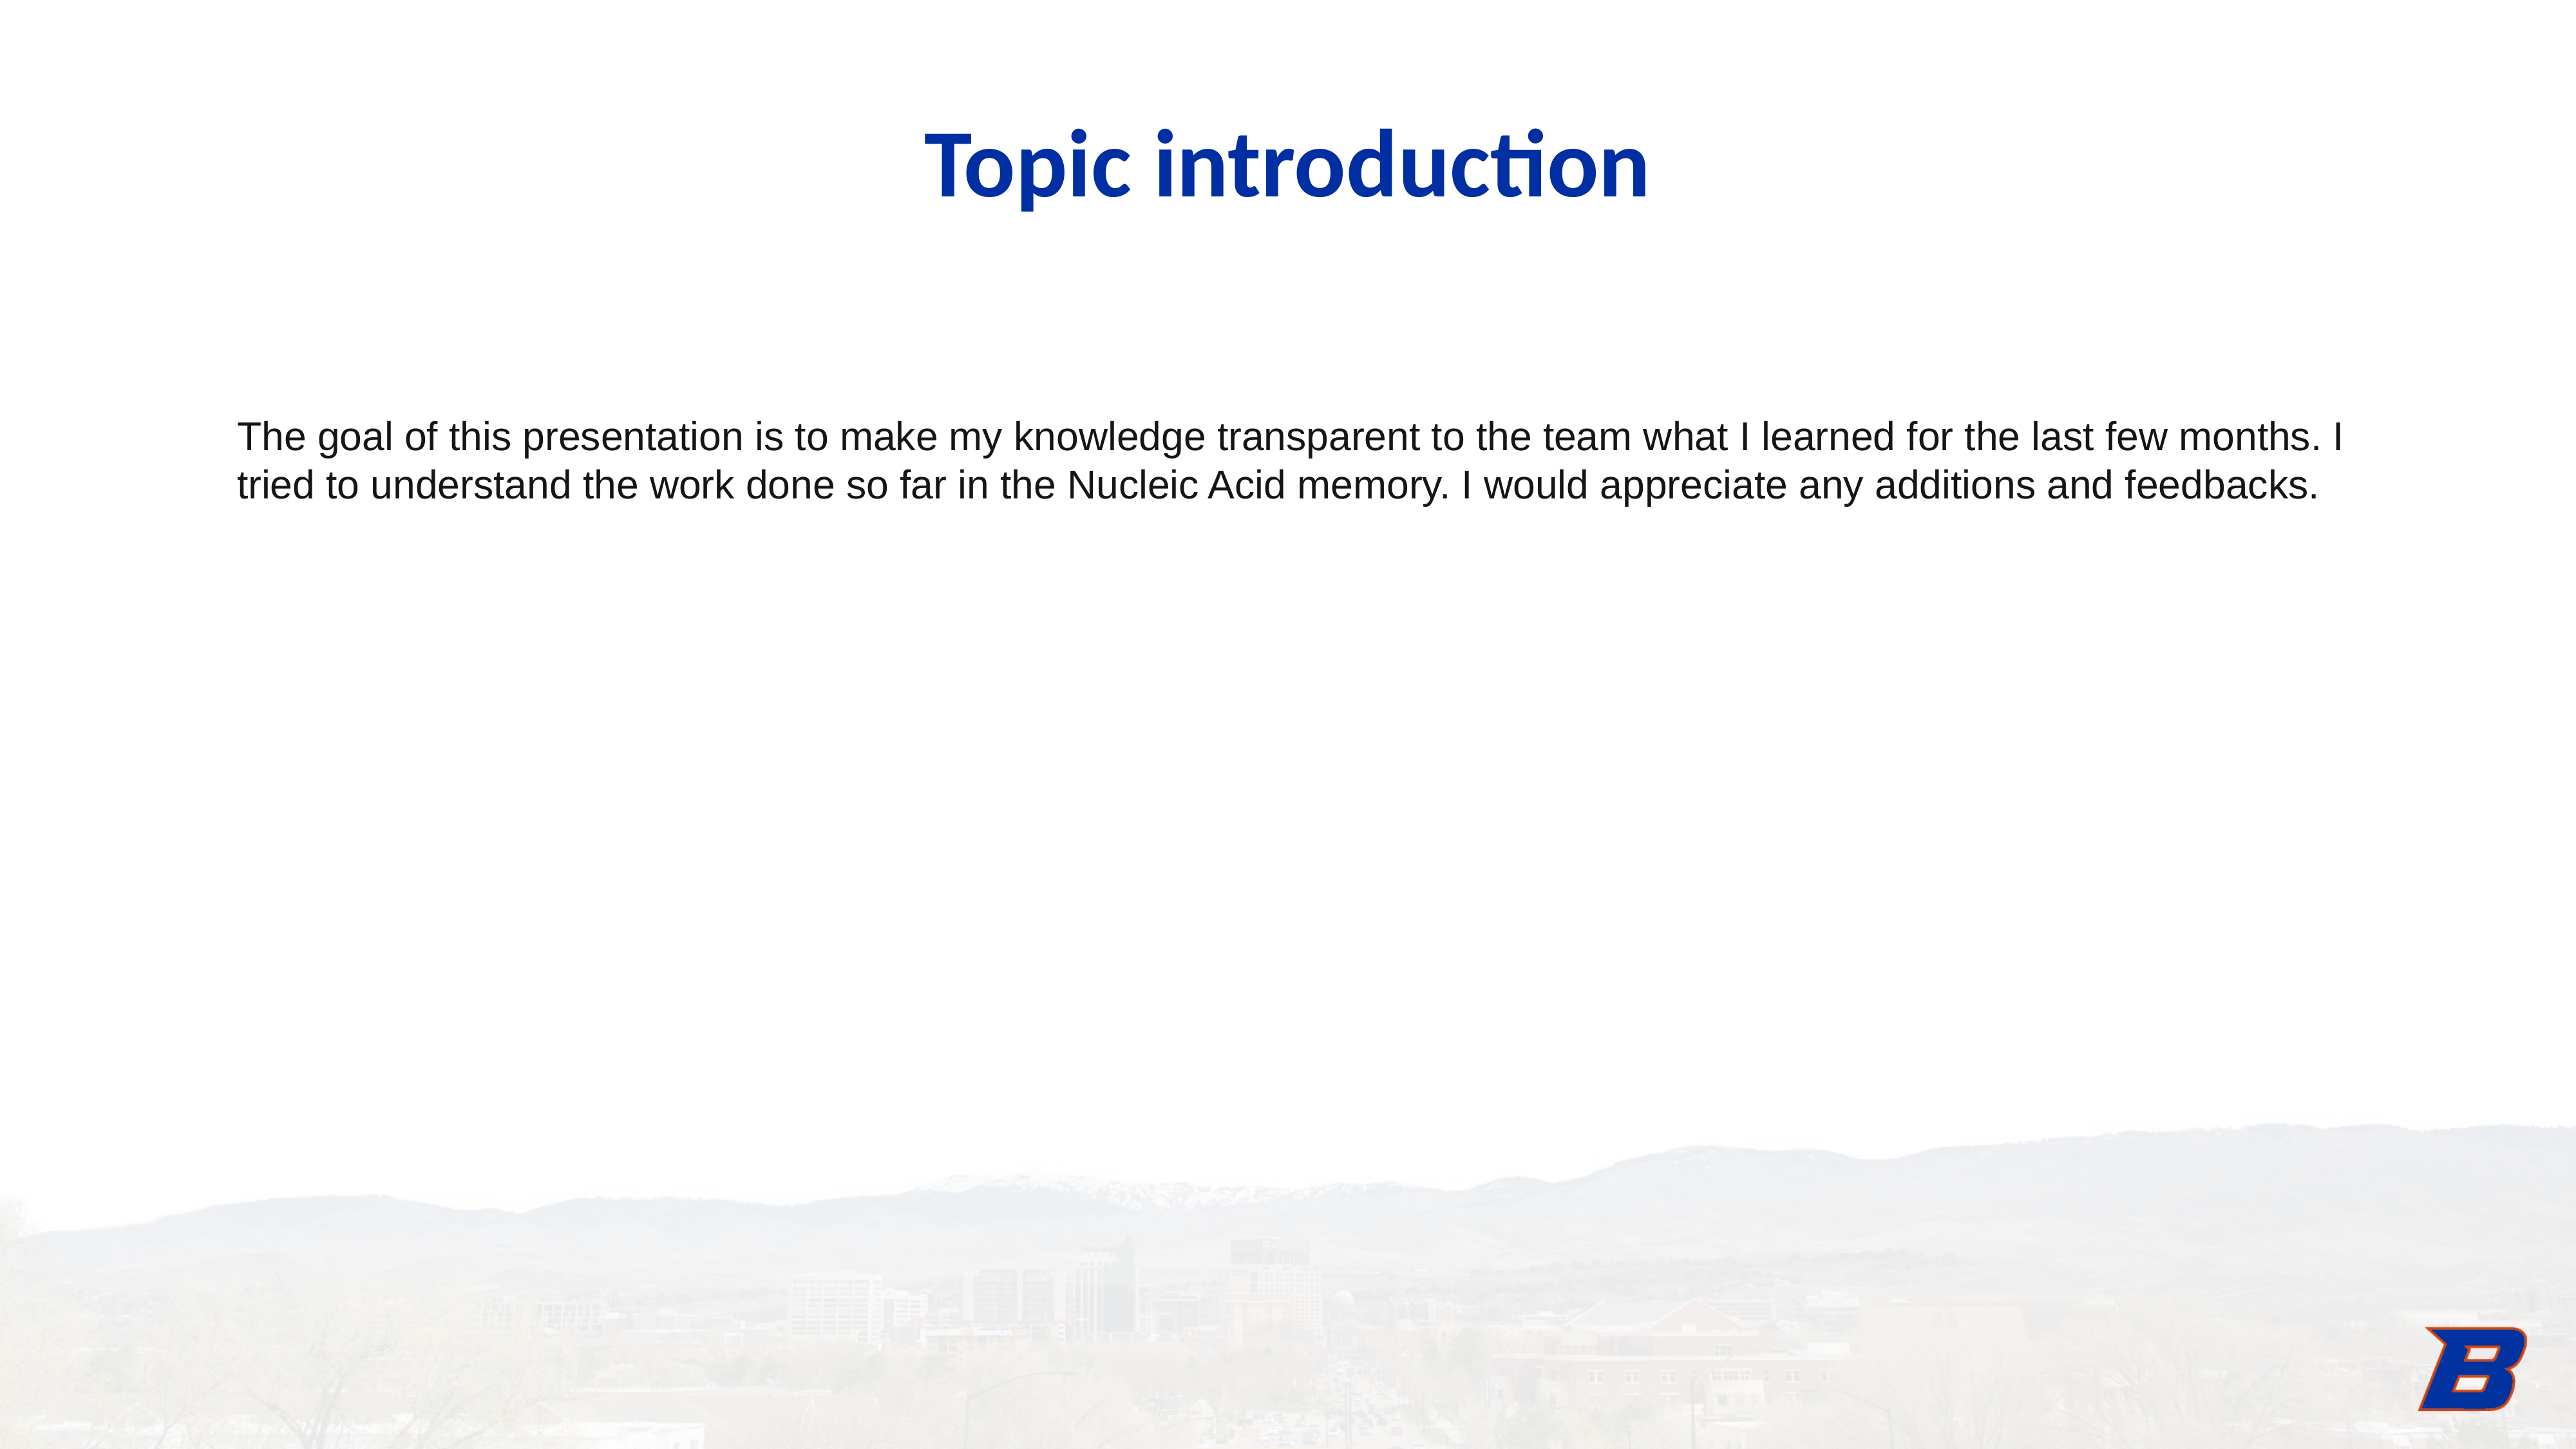

Topic introduction
The goal of this presentation is to make my knowledge transparent to the team what I learned for the last few months. I tried to understand the work done so far in the Nucleic Acid memory. I would appreciate any additions and feedbacks.

3